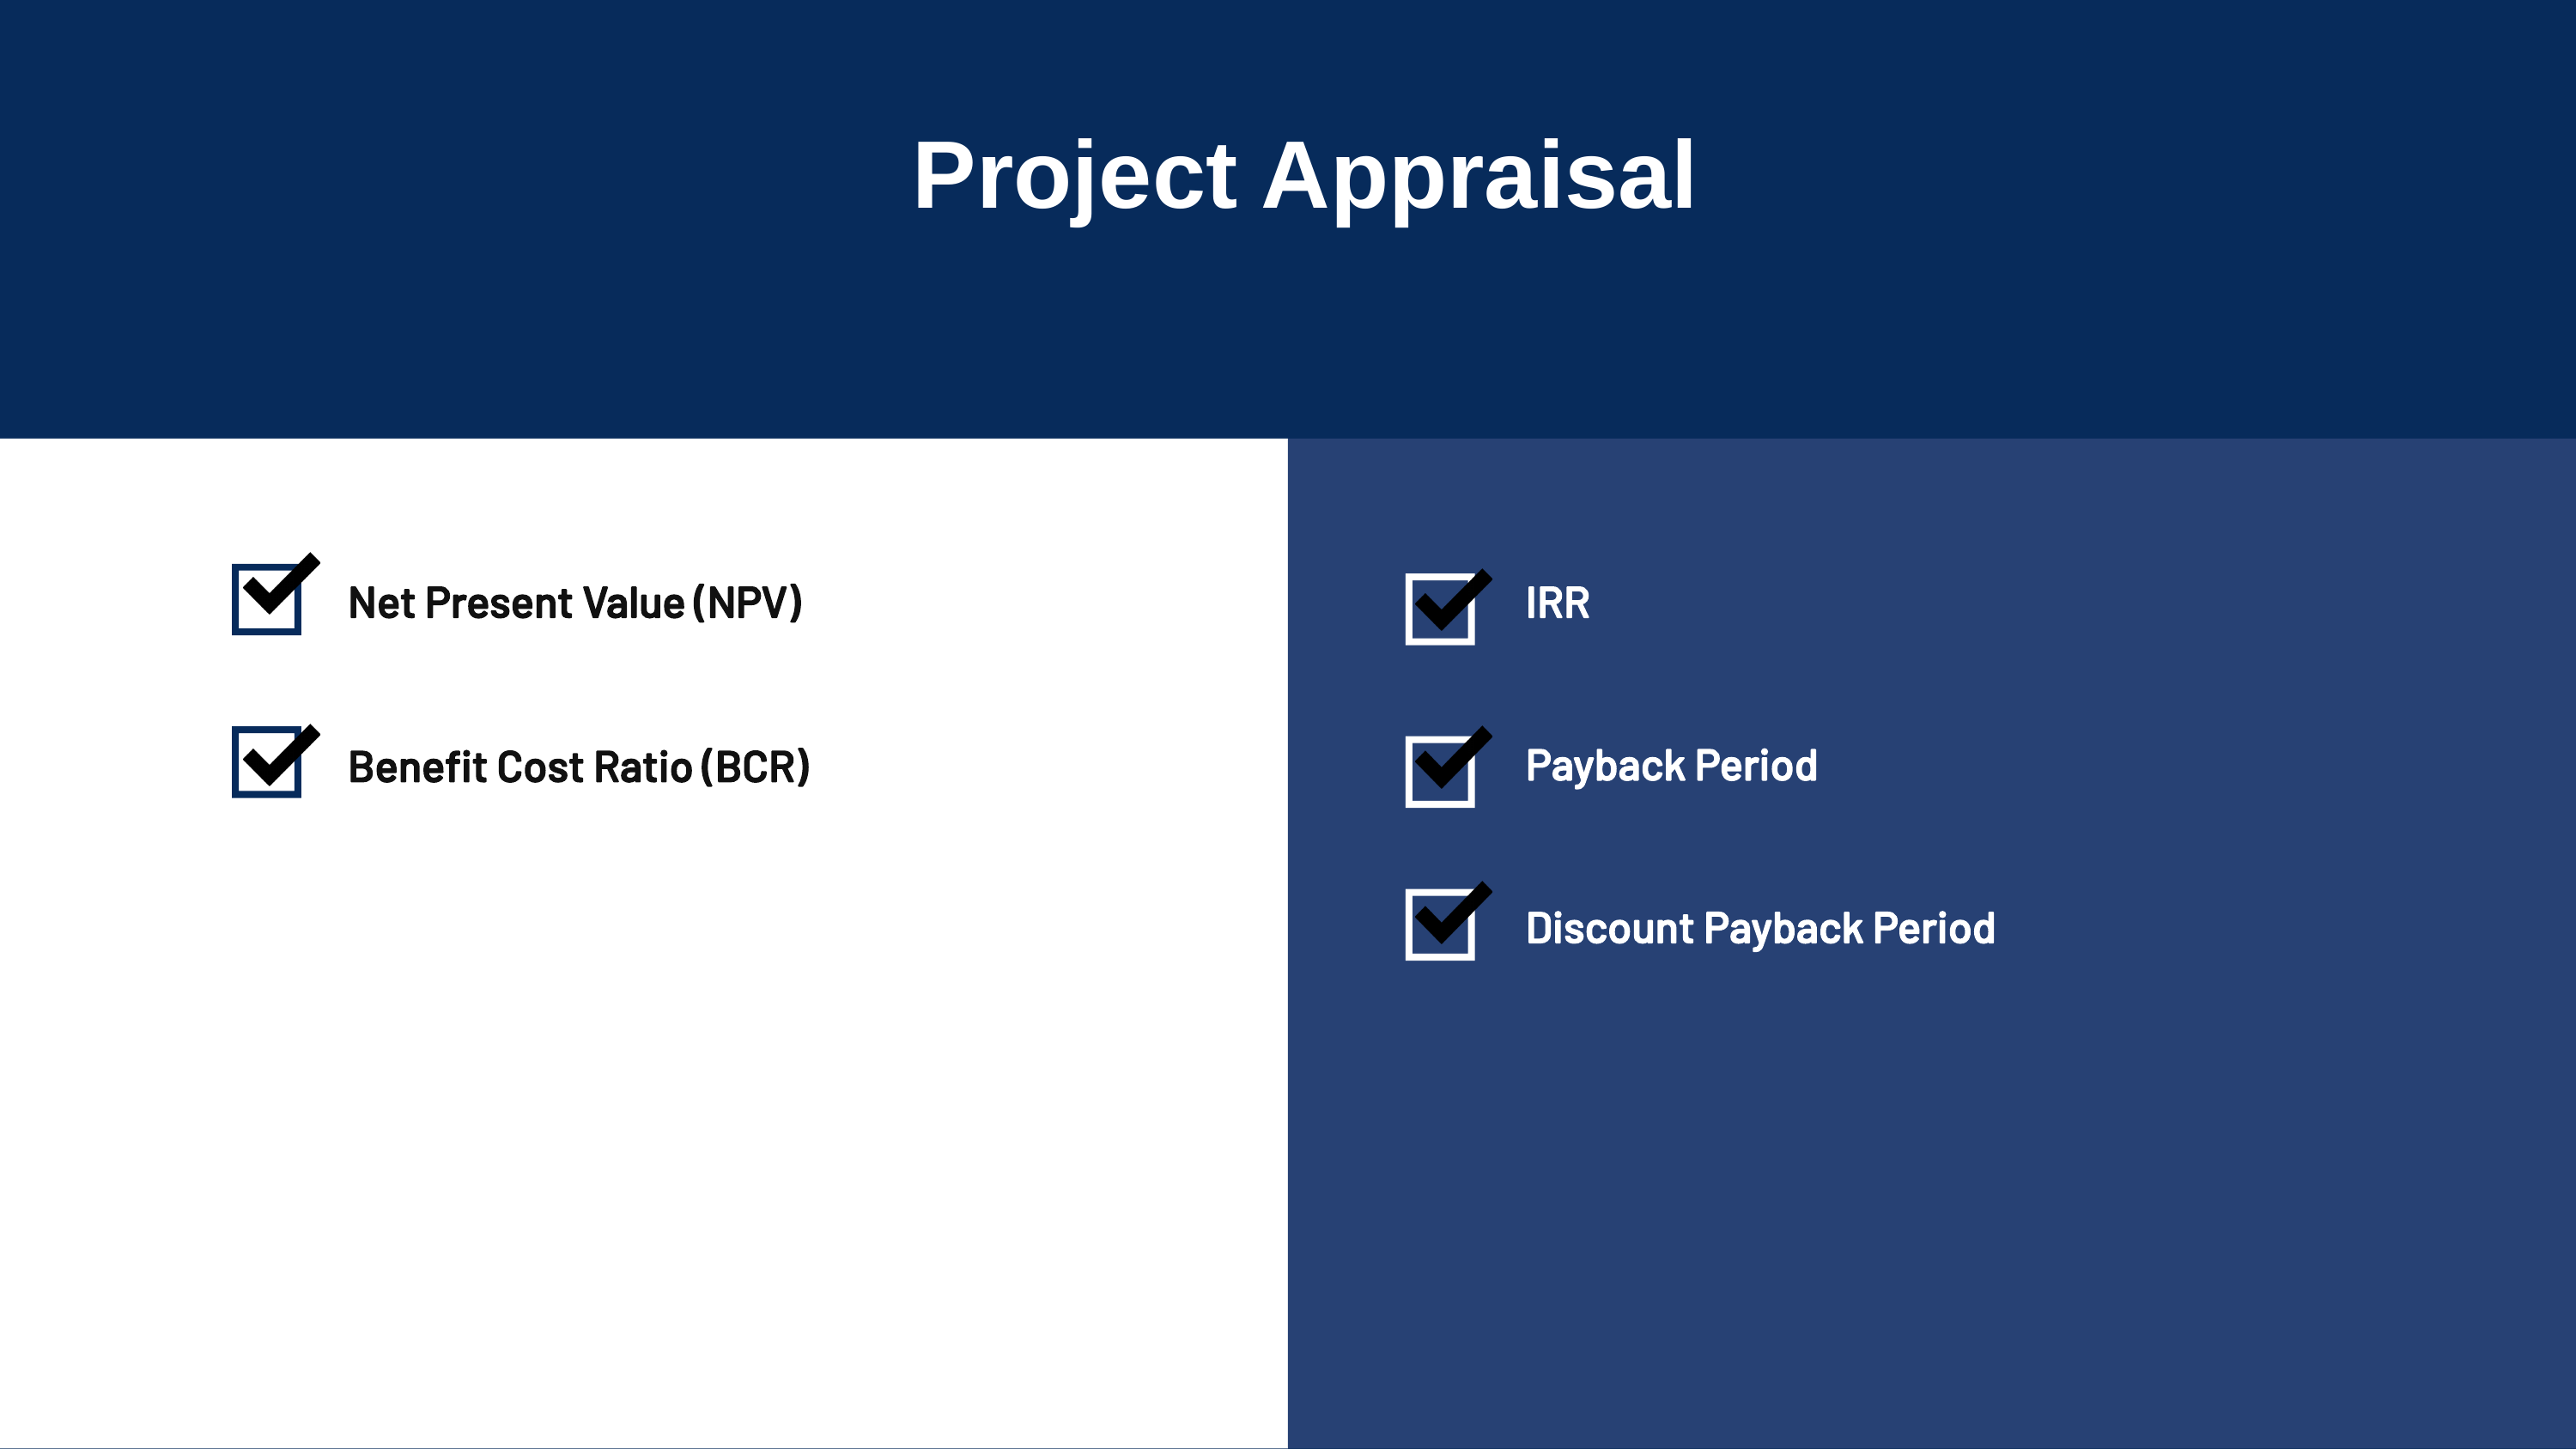

Project Appraisal

Net Present Value (NPV)
IRR

Payback Period
Benefit Cost Ratio (BCR)

Discount Payback Period